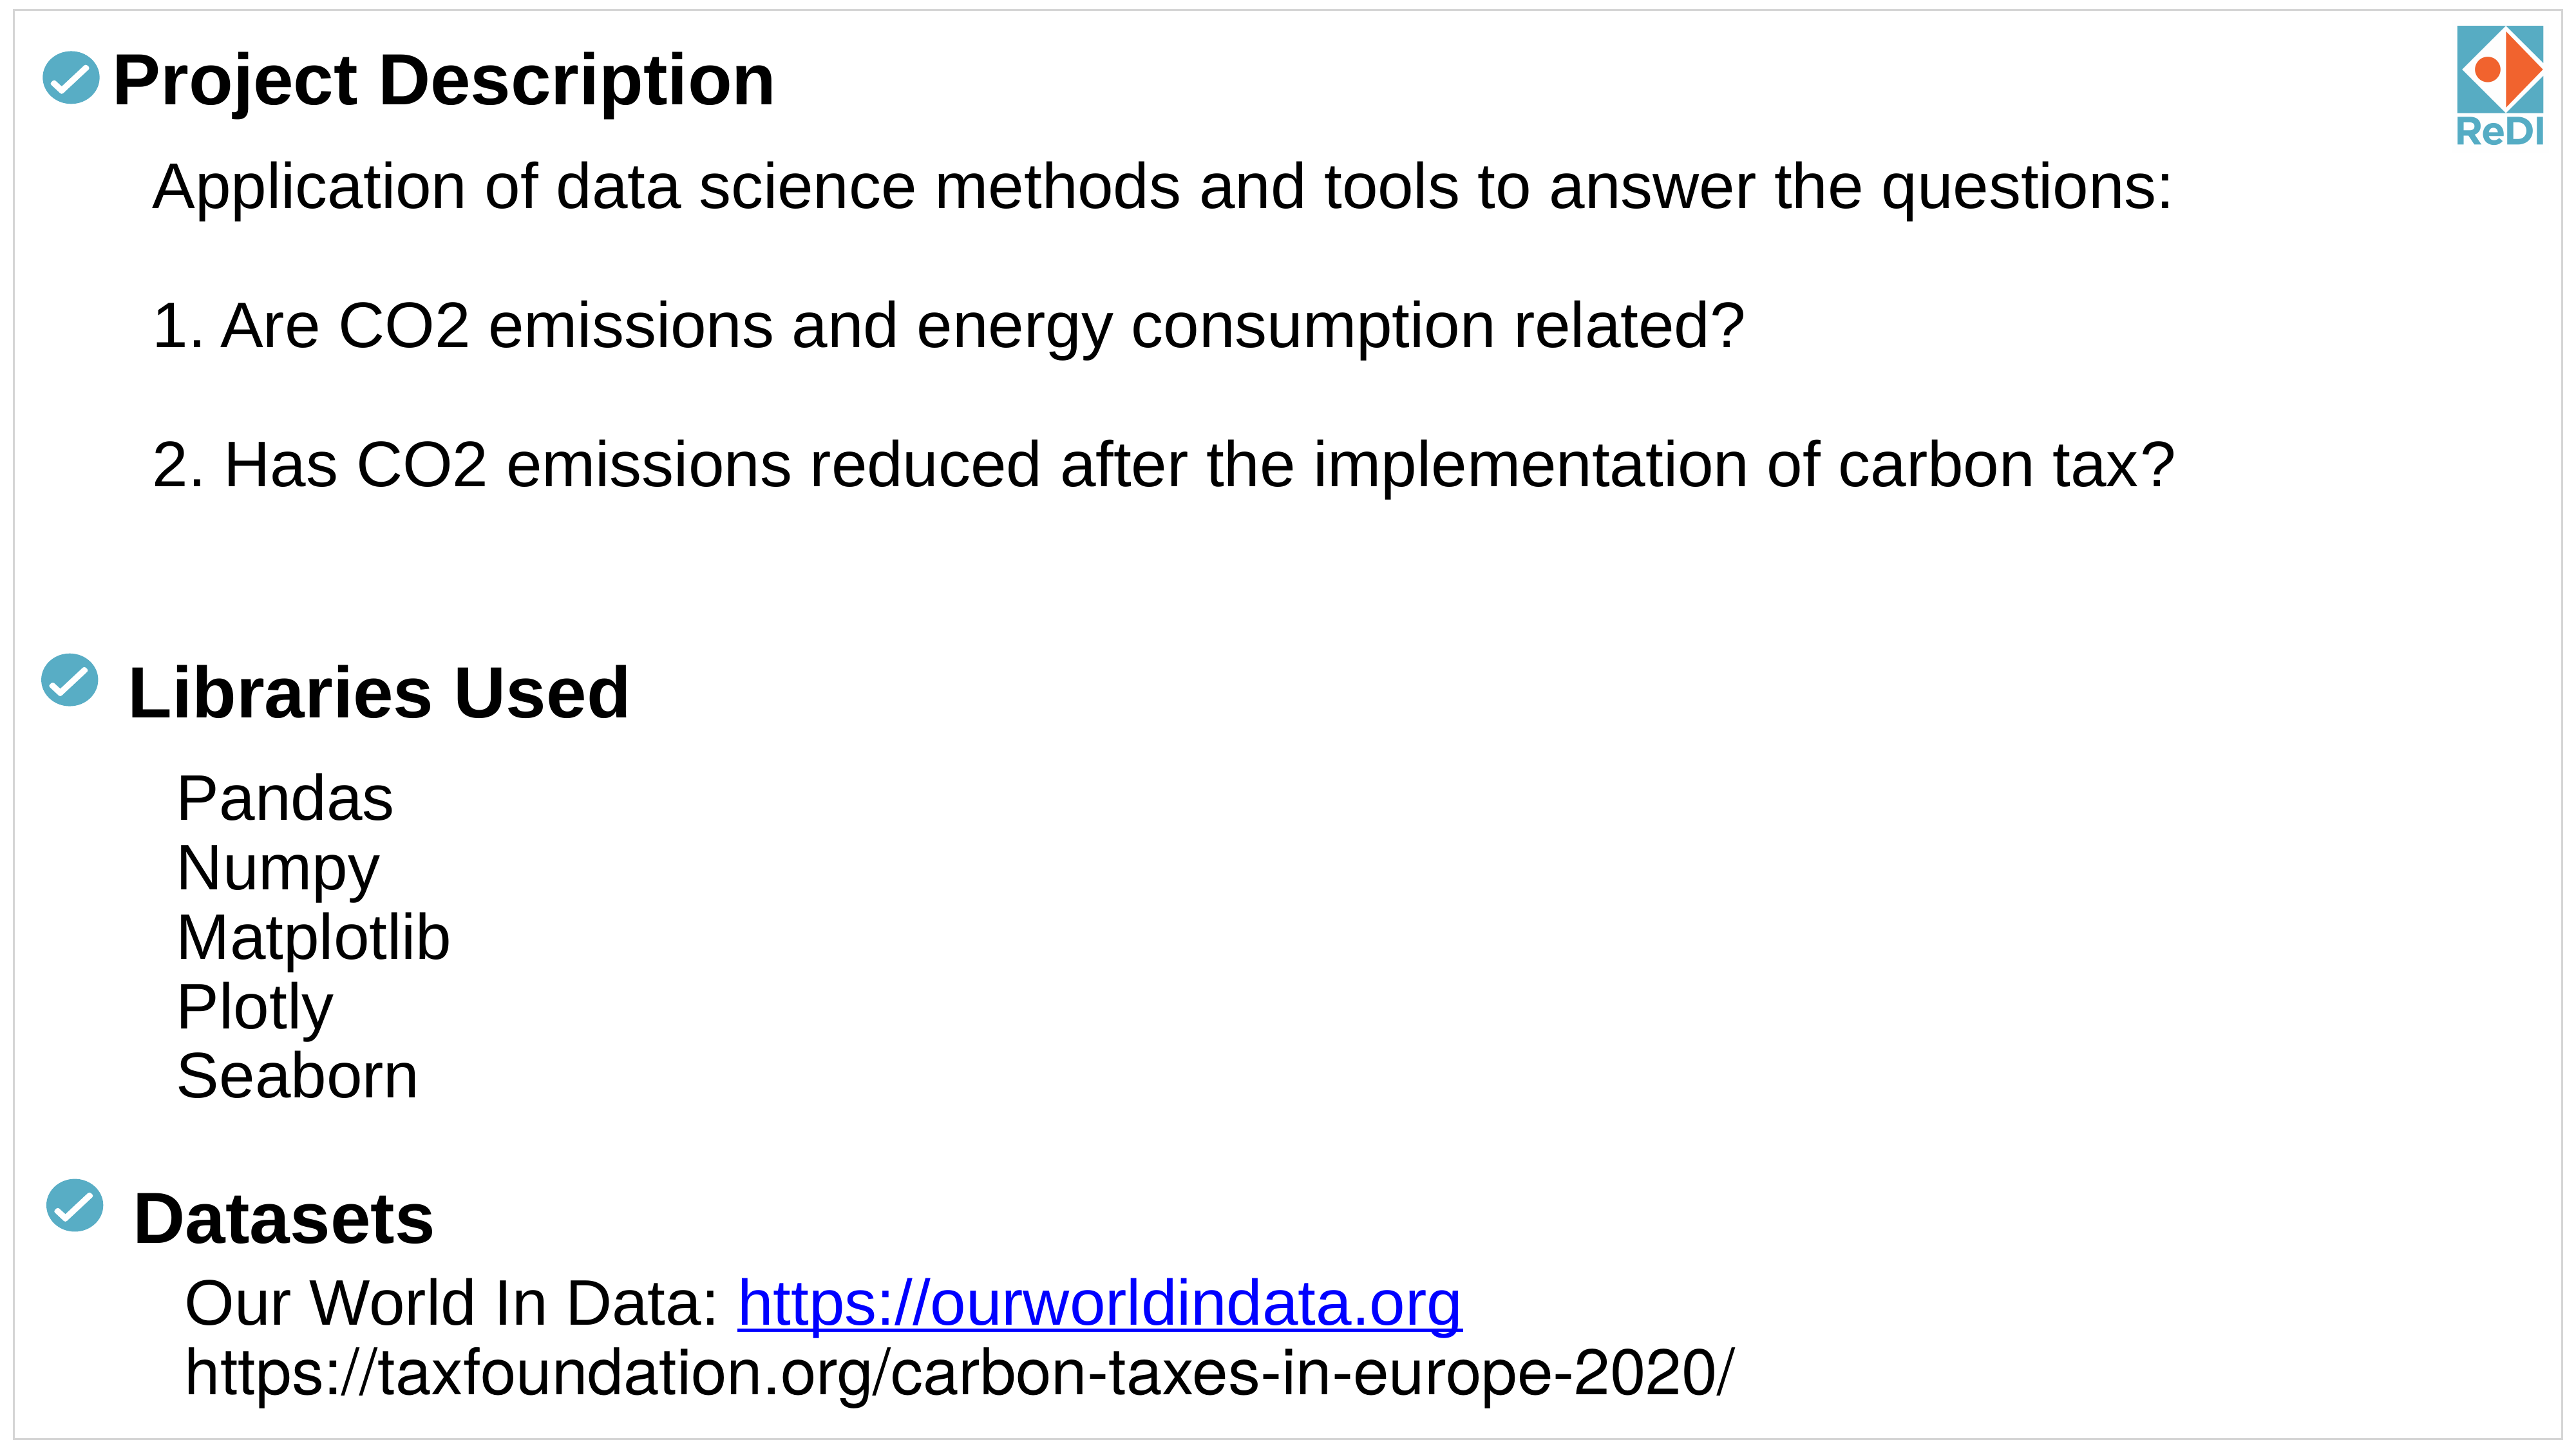

Project Description

Application of data science methods and tools to answer the questions:

1. Are CO2 emissions and energy consumption related?
2. Has CO2 emissions reduced after the implementation of carbon tax?
Libraries Used

Pandas
Numpy
Matplotlib
Plotly
Seaborn
Datasets

Our World In Data: https://ourworldindata.org
https://taxfoundation.org/carbon-taxes-in-europe-2020/